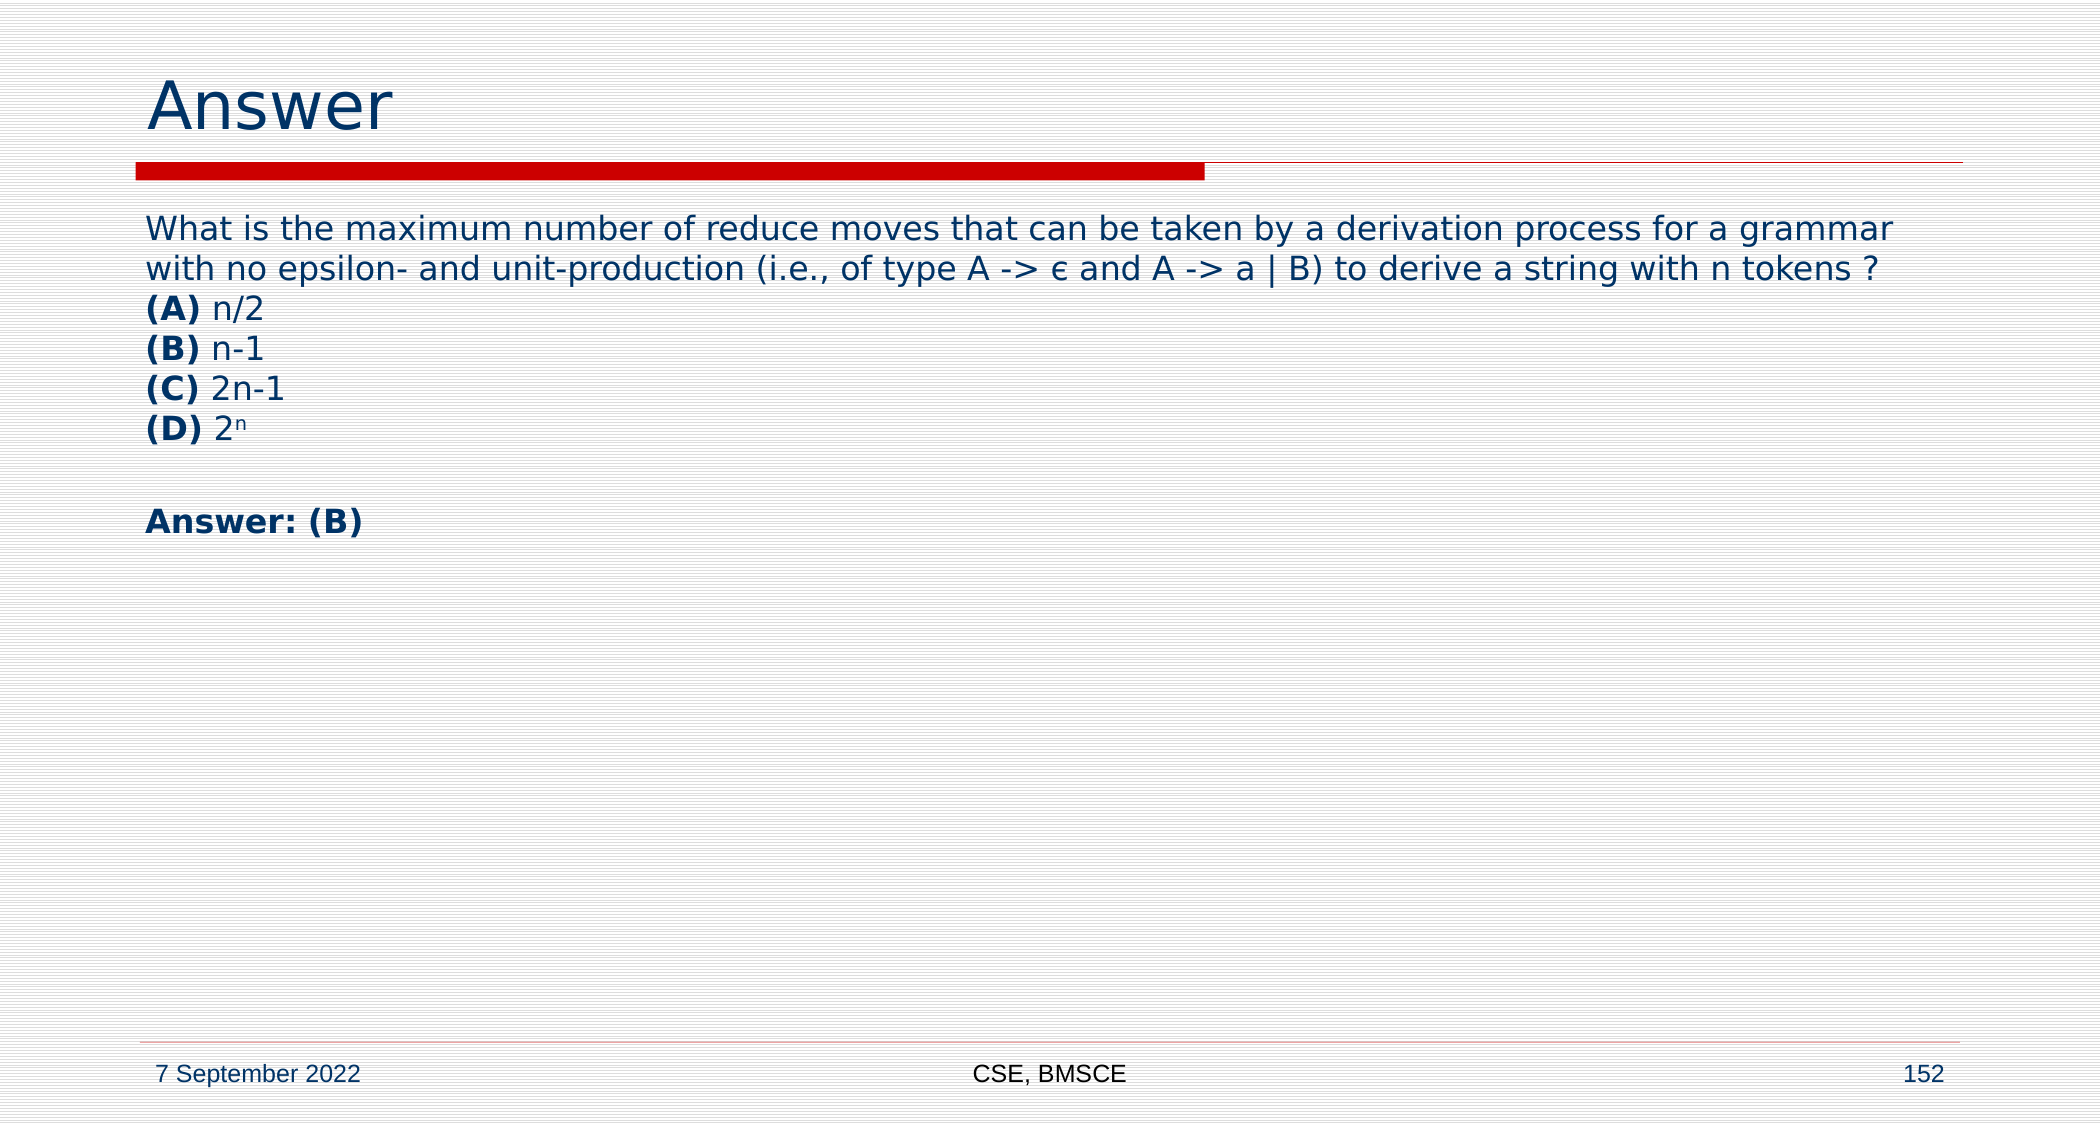

# Answer
What is the maximum number of reduce moves that can be taken by a derivation process for a grammar with no epsilon- and unit-production (i.e., of type A -> є and A -> a | B) to derive a string with n tokens ?
(A) n/2
(B) n-1
(C) 2n-1
(D) 2n

Answer: (B)

CSE, BMSCE
152
7 September 2022